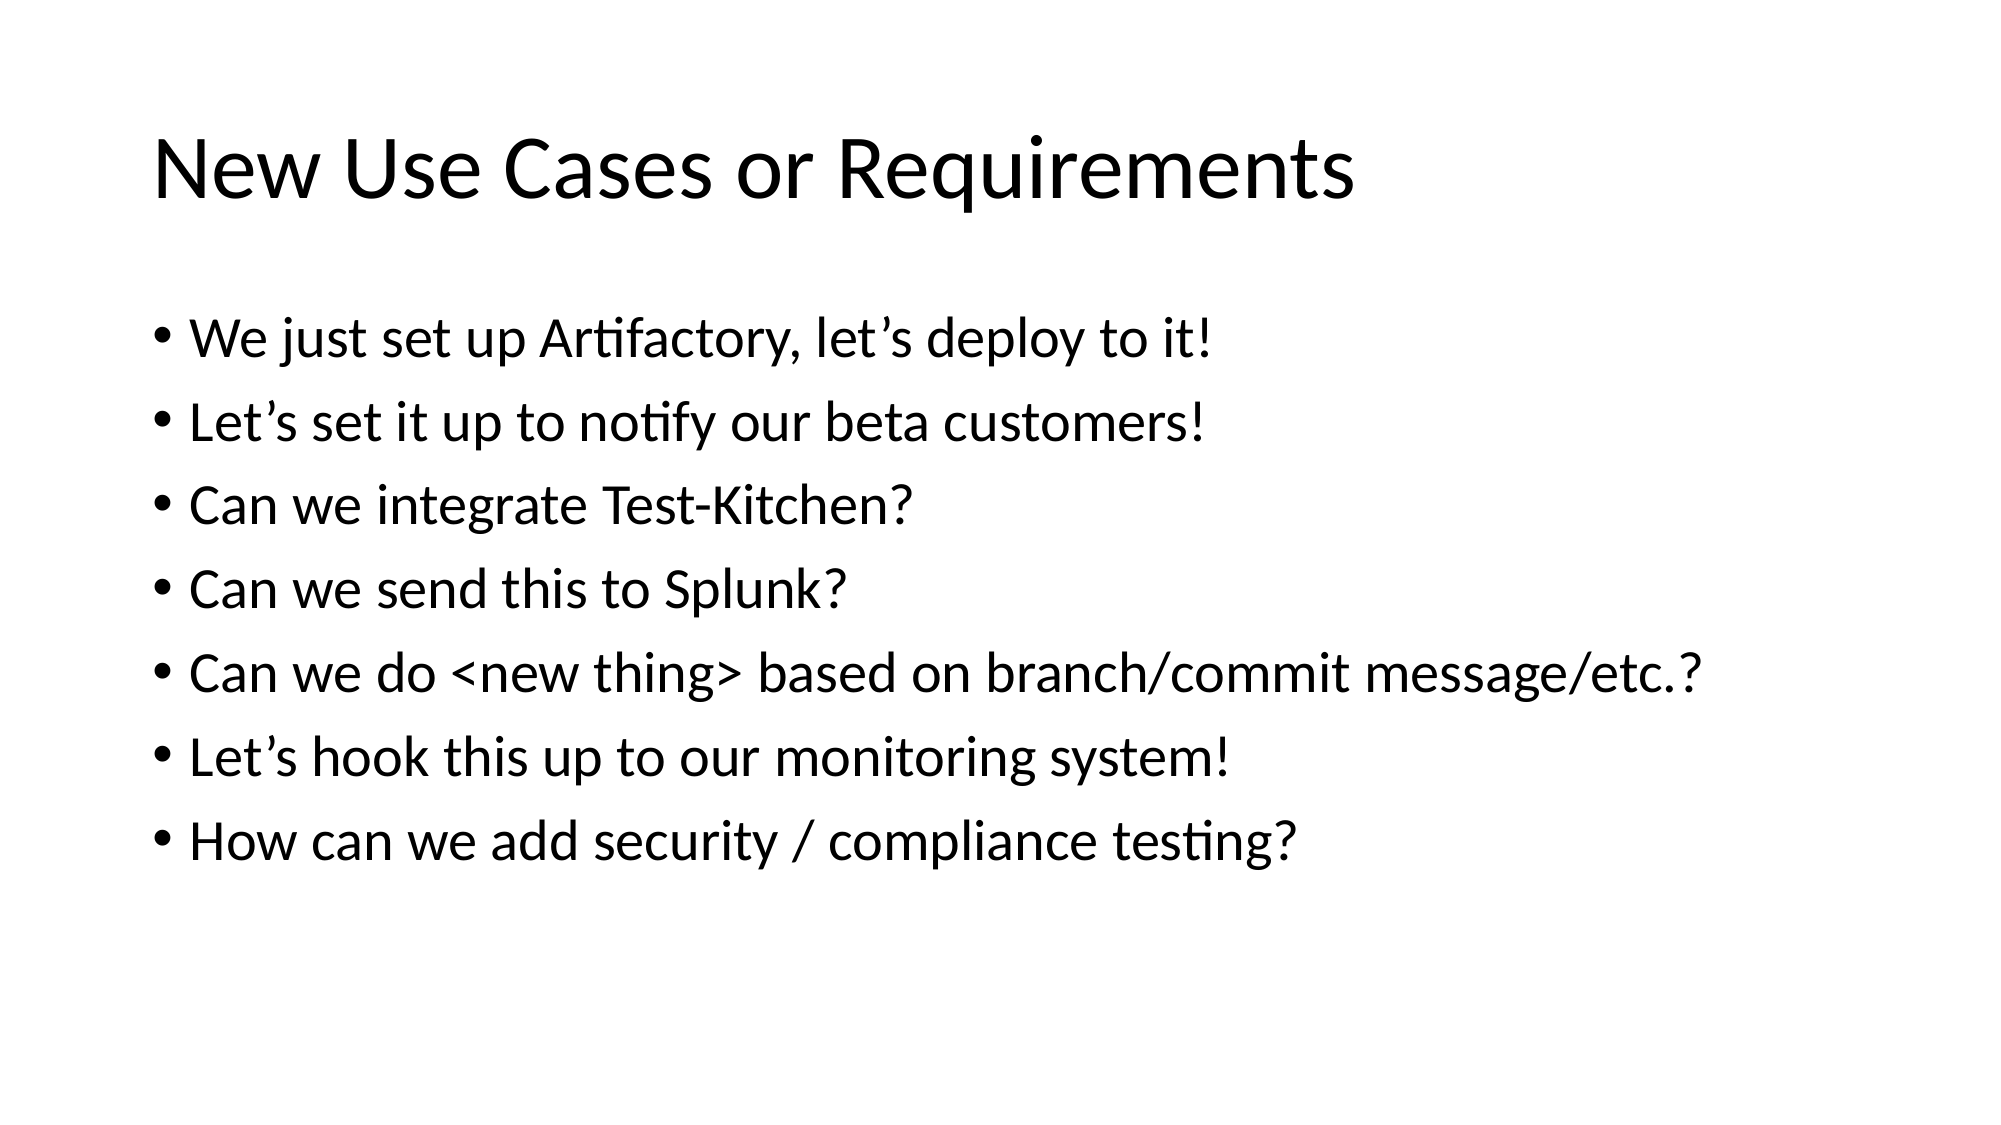

# New Use Cases or Requirements
We just set up Artifactory, let’s deploy to it!
Let’s set it up to notify our beta customers!
Can we integrate Test-Kitchen?
Can we send this to Splunk?
Can we do <new thing> based on branch/commit message/etc.?
Let’s hook this up to our monitoring system!
How can we add security / compliance testing?